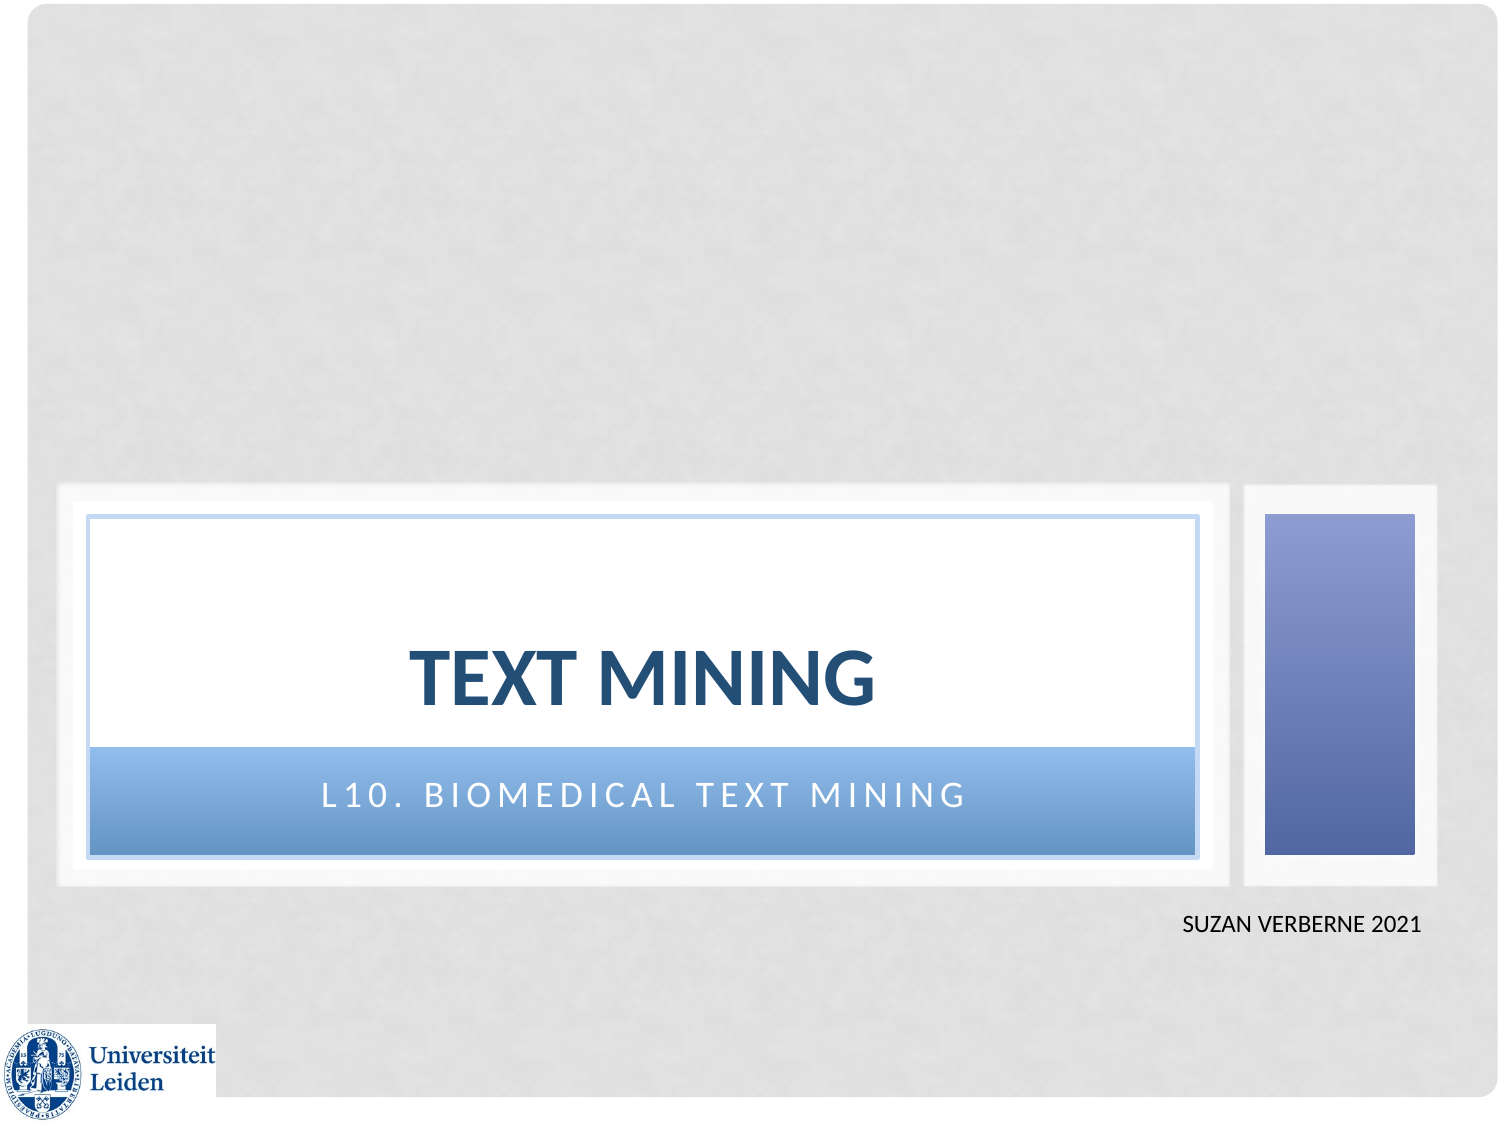

# Text Mining
L10. Biomedical text mining
Suzan Verberne 2021